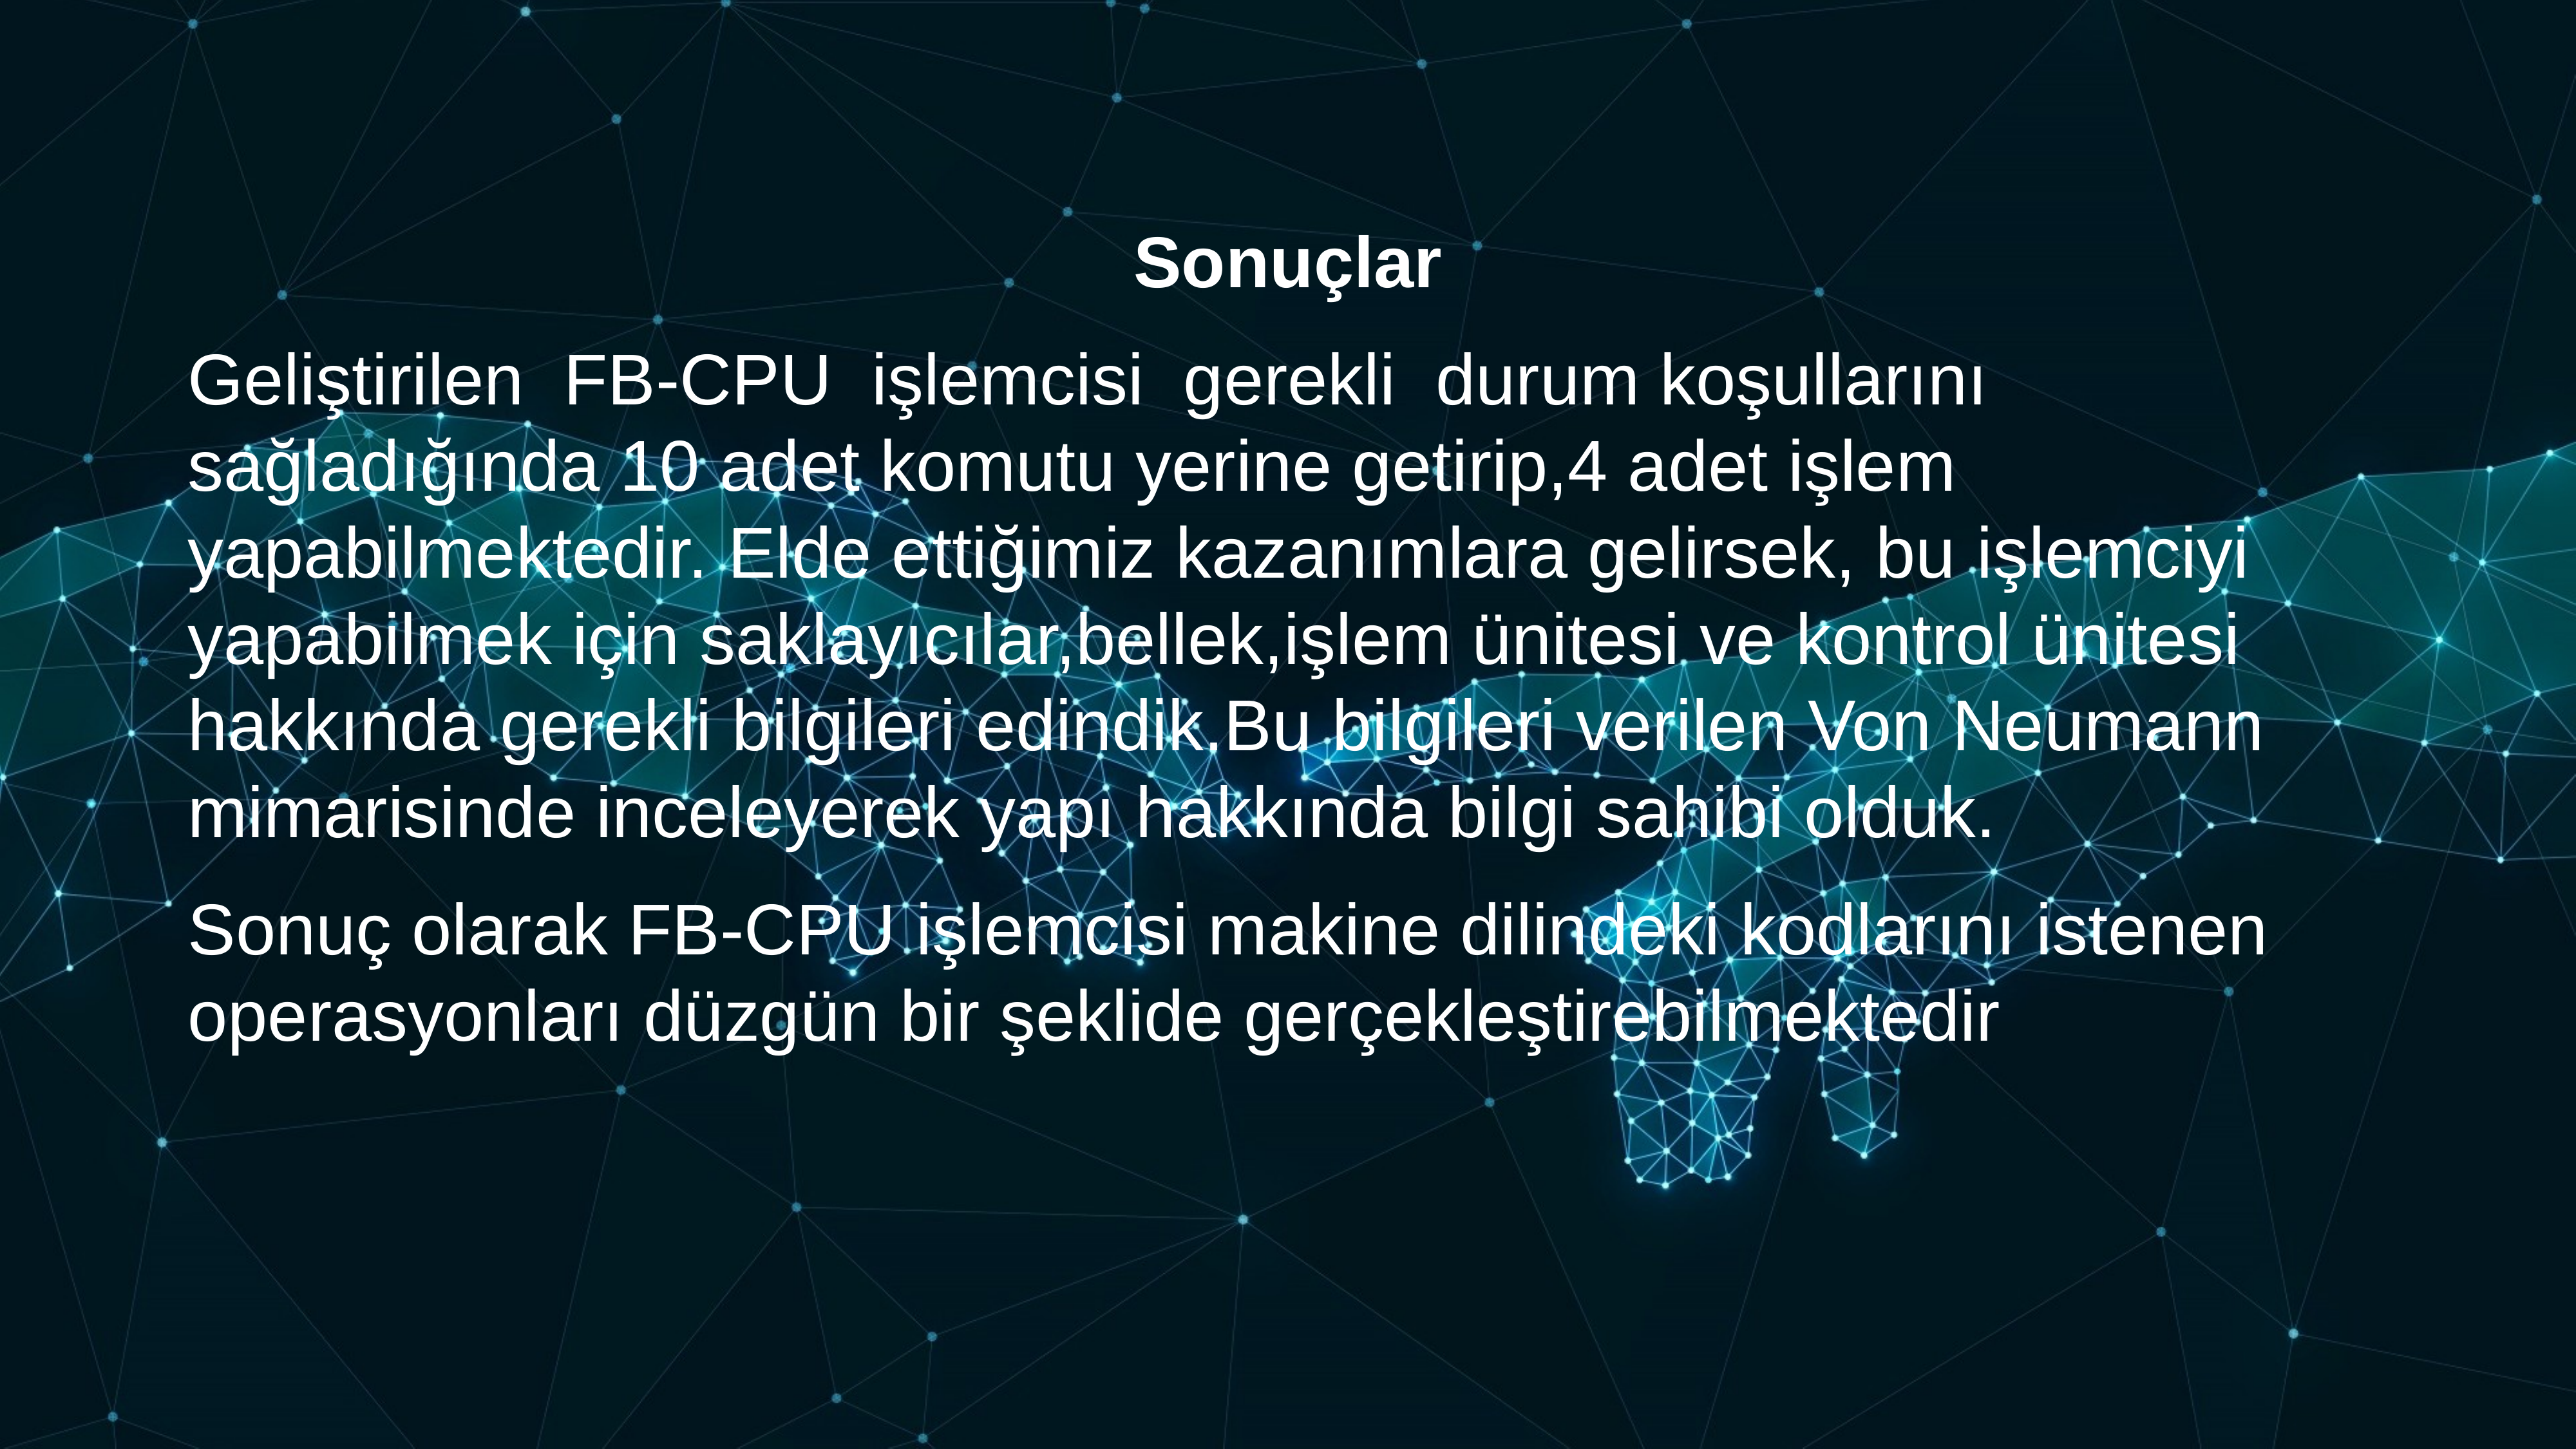

Sonuçlar
Geliştirilen  FB-CPU  işlemcisi  gerekli  durum koşullarını sağladığında 10 adet komutu yerine getirip,4 adet işlem yapabilmektedir. Elde ettiğimiz kazanımlara gelirsek, bu işlemciyi yapabilmek için saklayıcılar,bellek,işlem ünitesi ve kontrol ünitesi hakkında gerekli bilgileri edindik.Bu bilgileri verilen Von Neumann mimarisinde inceleyerek yapı hakkında bilgi sahibi olduk.
Sonuç olarak FB-CPU işlemcisi makine dilindeki kodlarını istenen operasyonları düzgün bir şeklide gerçekleştirebilmektedir